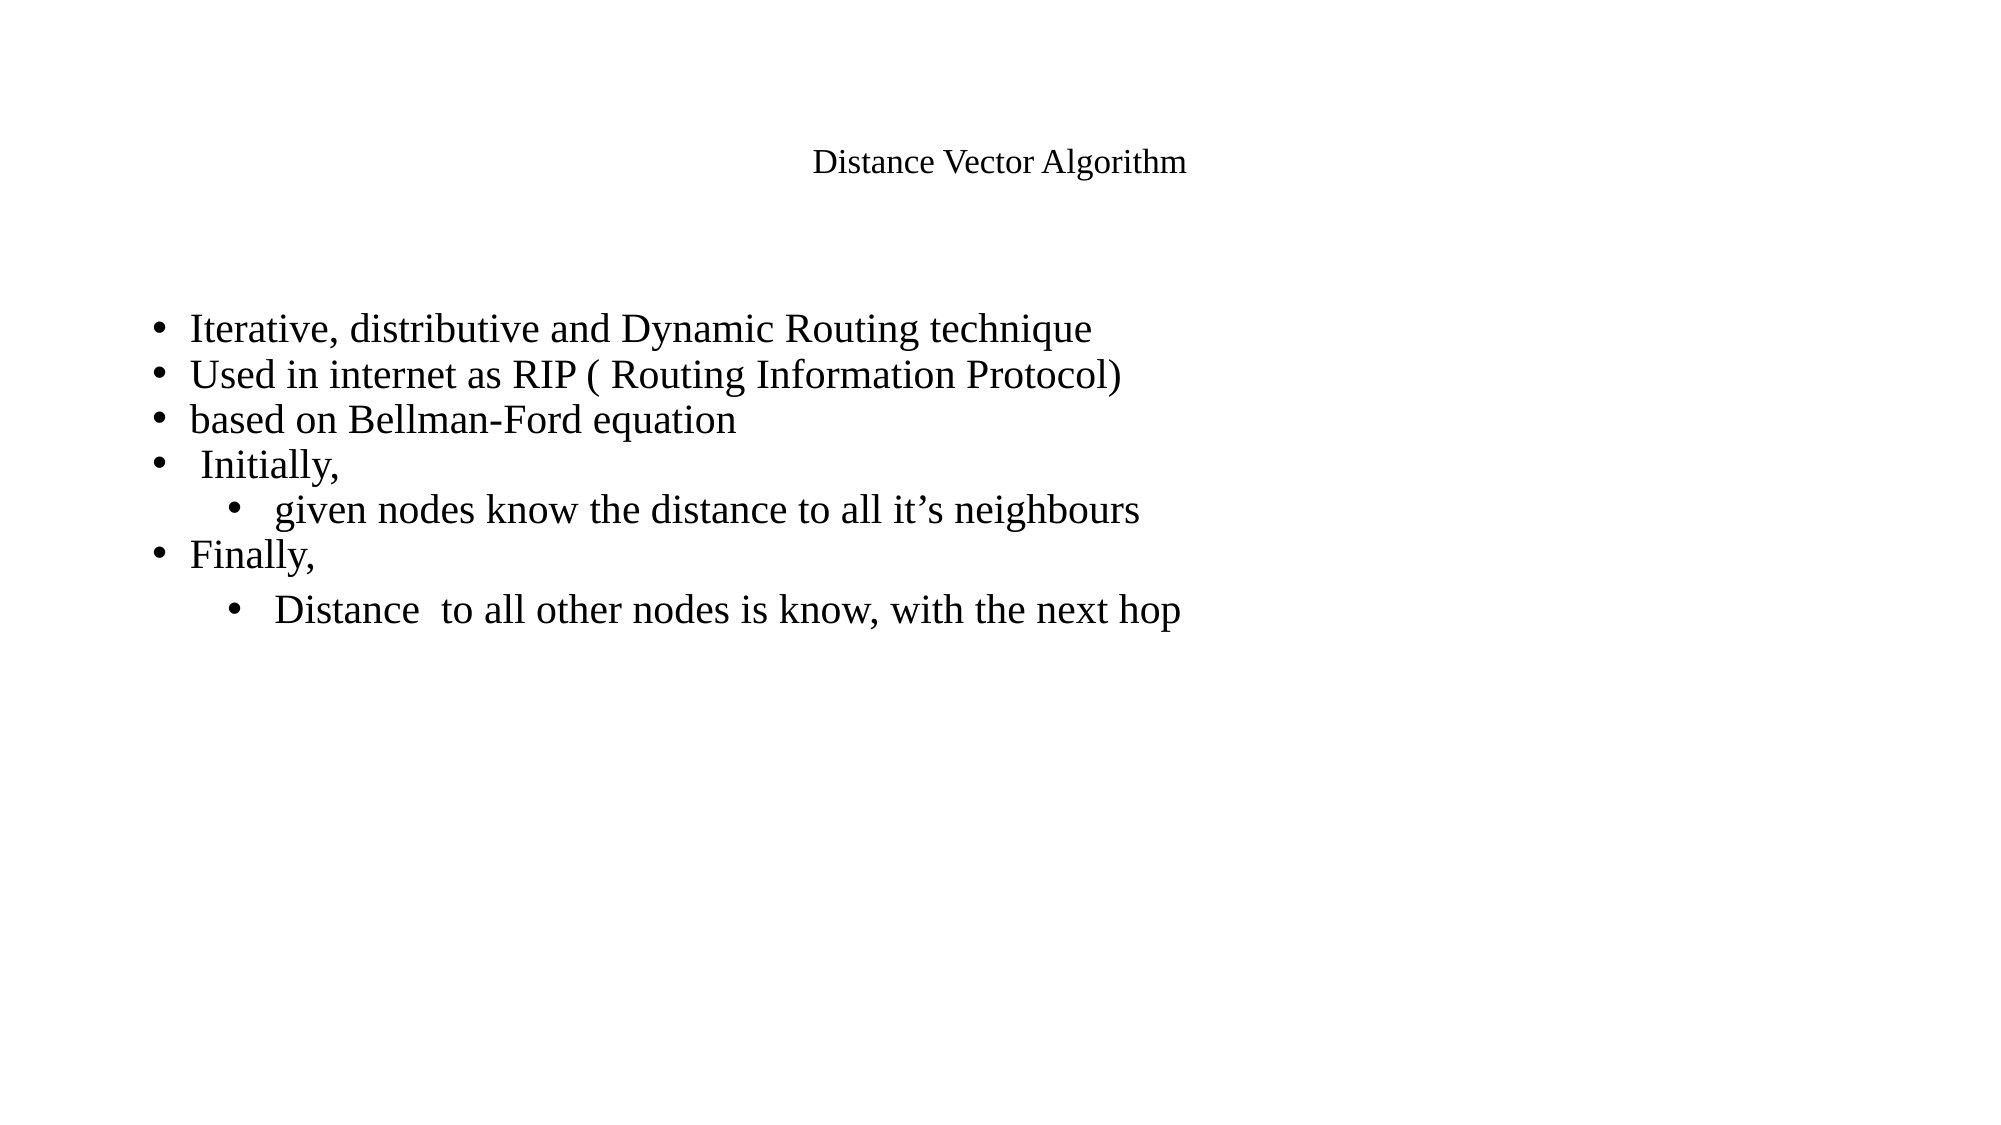

# Distance Vector Algorithm
Iterative, distributive and Dynamic Routing technique
Used in internet as RIP ( Routing Information Protocol)
based on Bellman-Ford equation
 Initially,
given nodes know the distance to all it’s neighbours
Finally,
Distance  to all other nodes is know, with the next hop